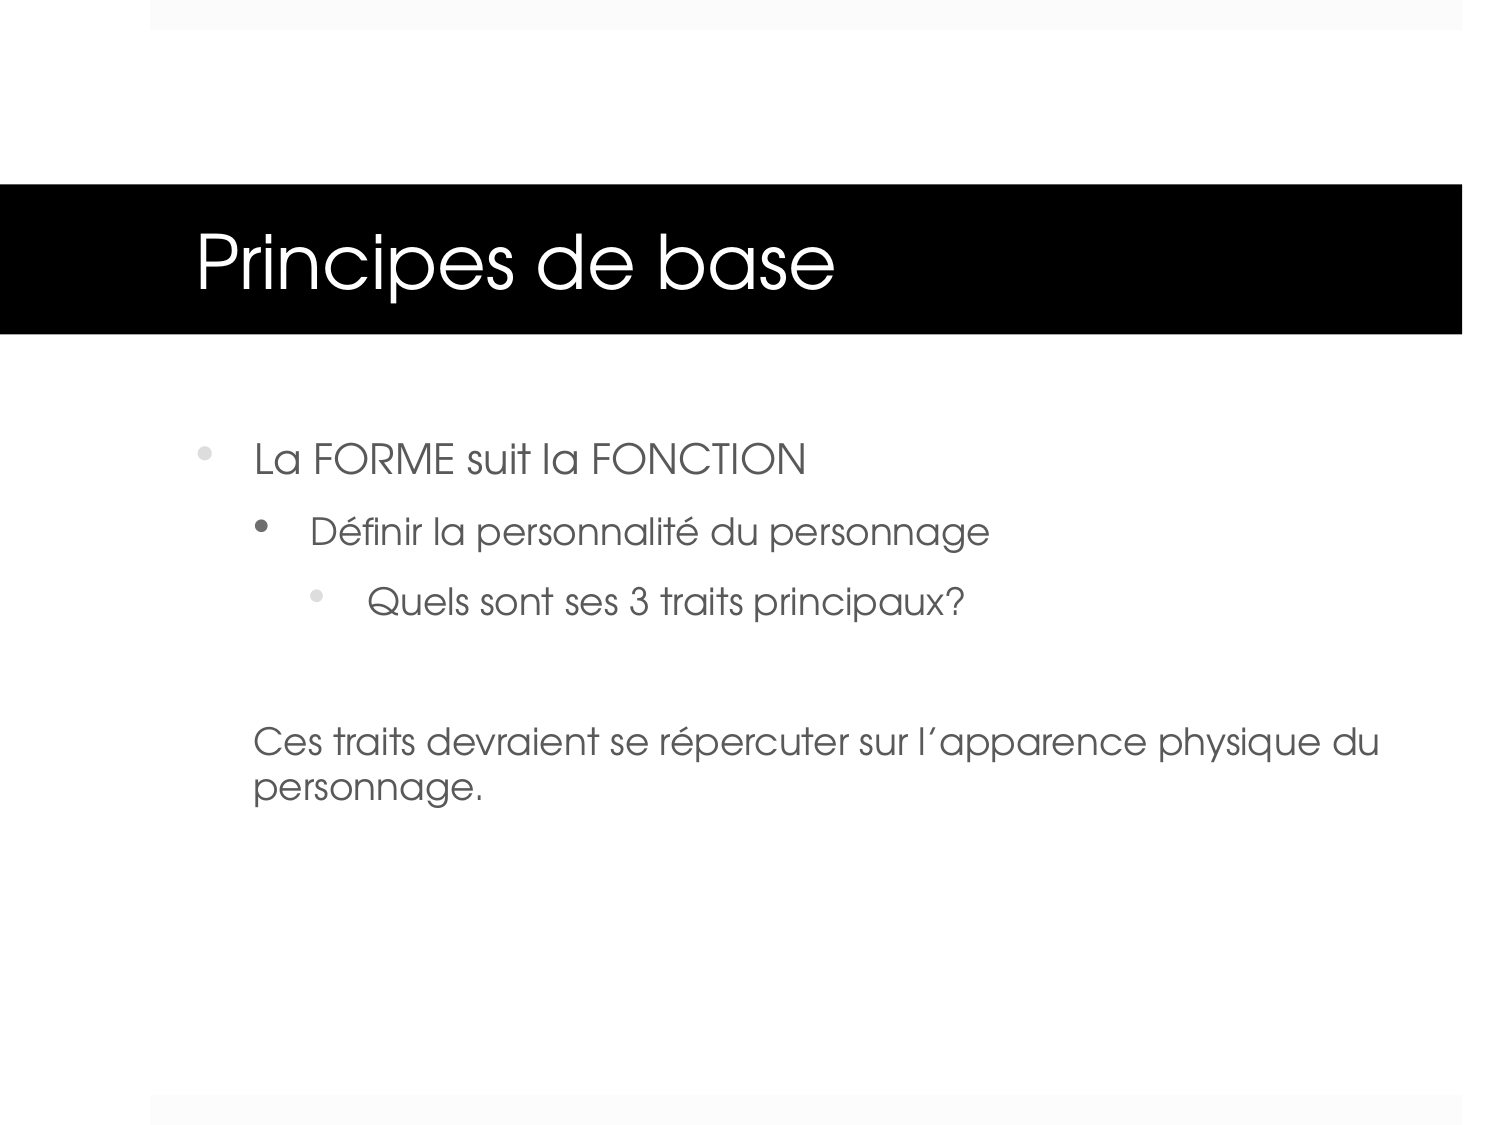

# Principes de base
La FORME suit la FONCTION
Définir la personnalité du personnage
Quels sont ses 3 traits principaux?

Ces traits devraient se répercuter sur l’apparence physique du personnage.